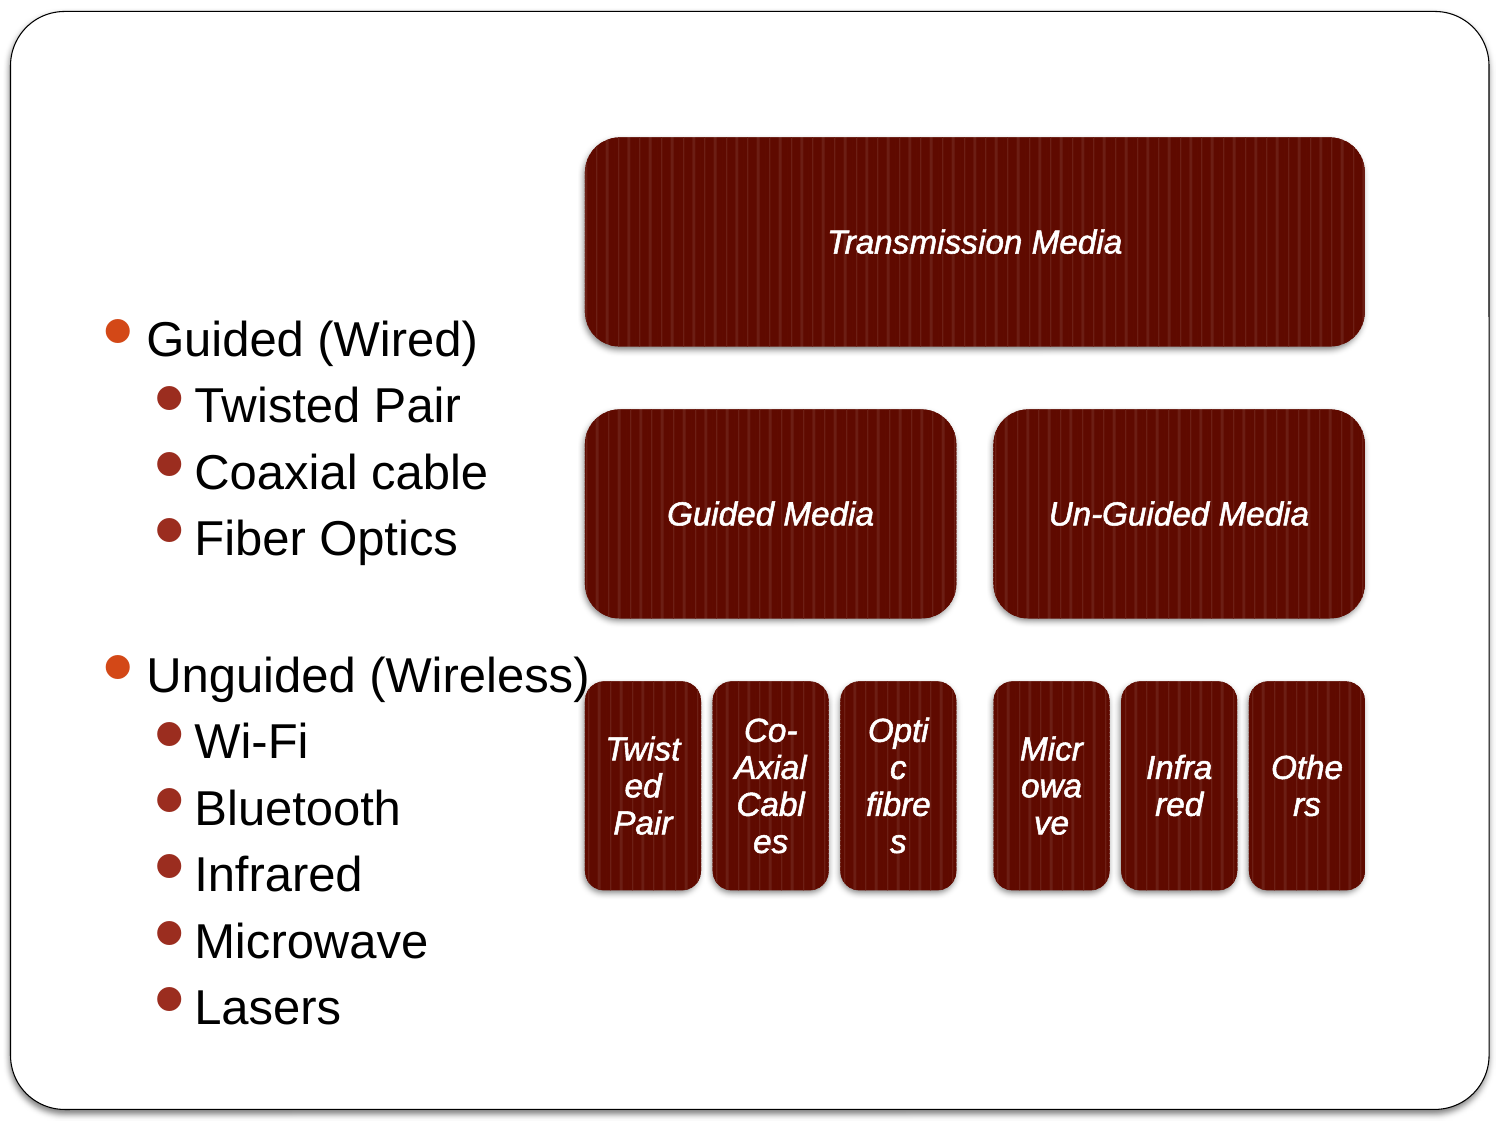

# Types Of Transmission Media
Transmission Media
Guided Media
Twisted Pair
Co-Axial Cables
Un-Guided Media
Microwave
Optic fibres
Infrared
Others
Guided (Wired)
Twisted Pair
Coaxial cable
Fiber Optics

Unguided (Wireless)
Wi-Fi
Bluetooth
Infrared
Microwave
Lasers